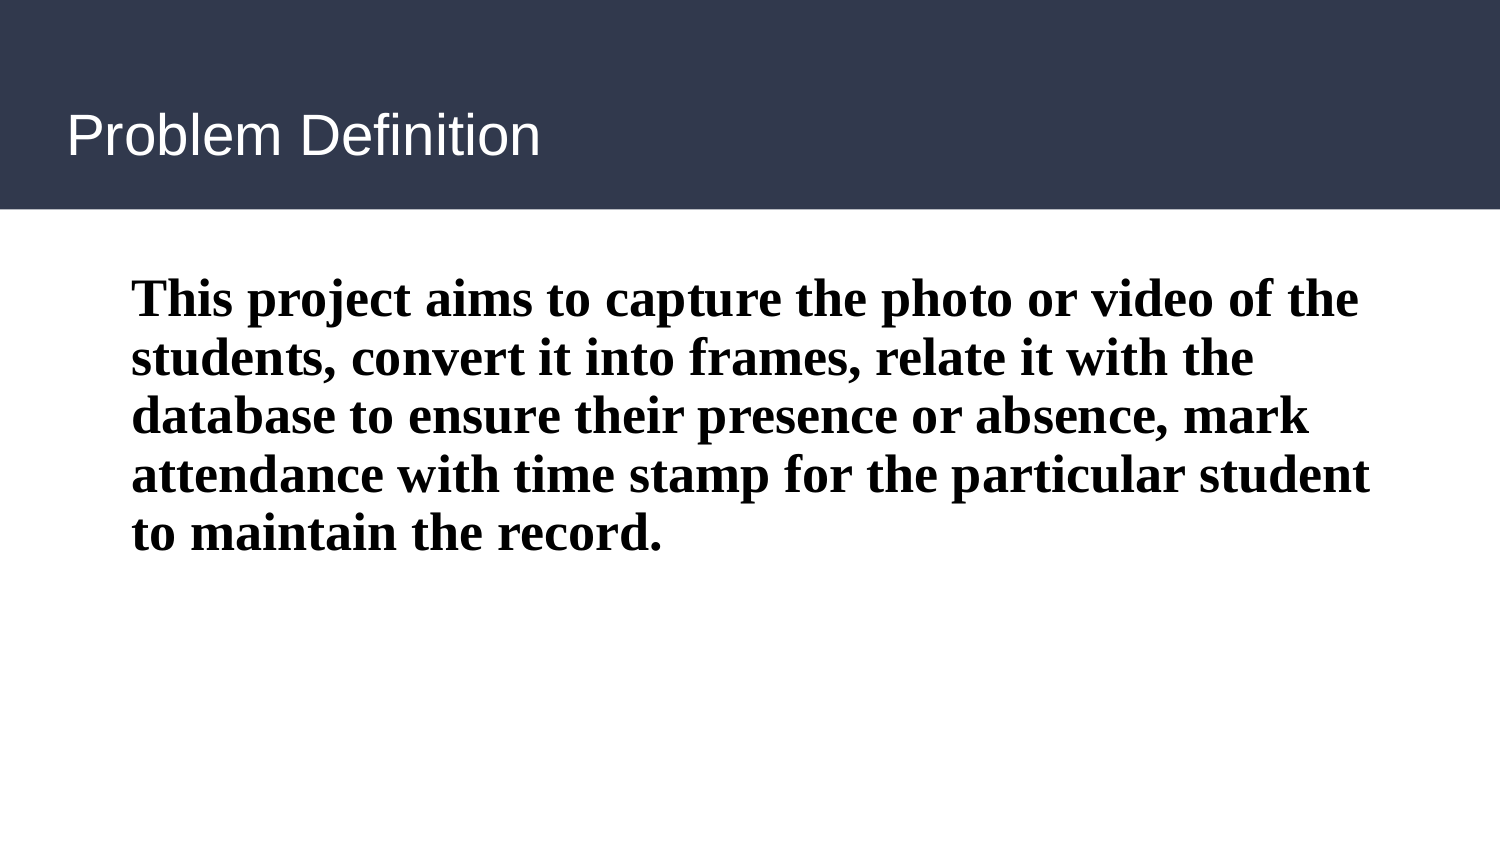

# Problem Definition
This project aims to capture the photo or video of the students, convert it into frames, relate it with the database to ensure their presence or absence, mark attendance with time stamp for the particular student to maintain the record.